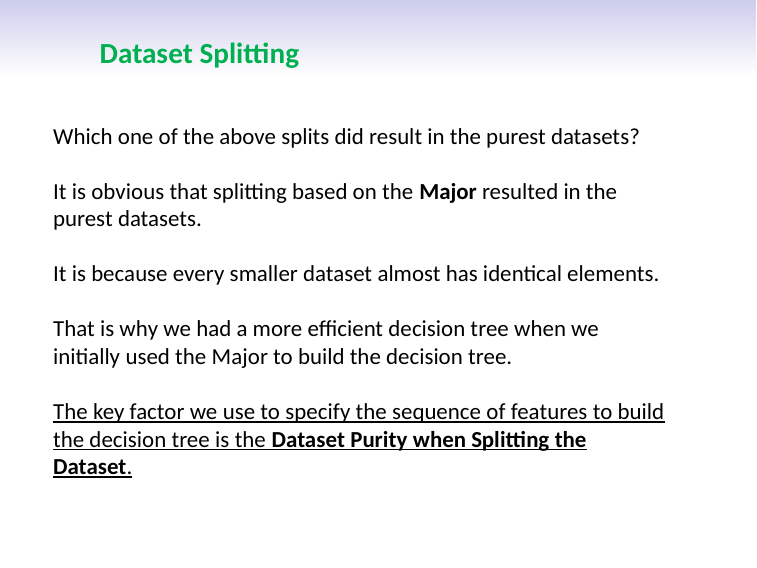

# Dataset Splitting
Which one of the above splits did result in the purest datasets?

It is obvious that splitting based on the Major resulted in the purest datasets.

It is because every smaller dataset almost has identical elements.

That is why we had a more efficient decision tree when we initially used the Major to build the decision tree.

The key factor we use to specify the sequence of features to build the decision tree is the Dataset Purity when Splitting the Dataset.